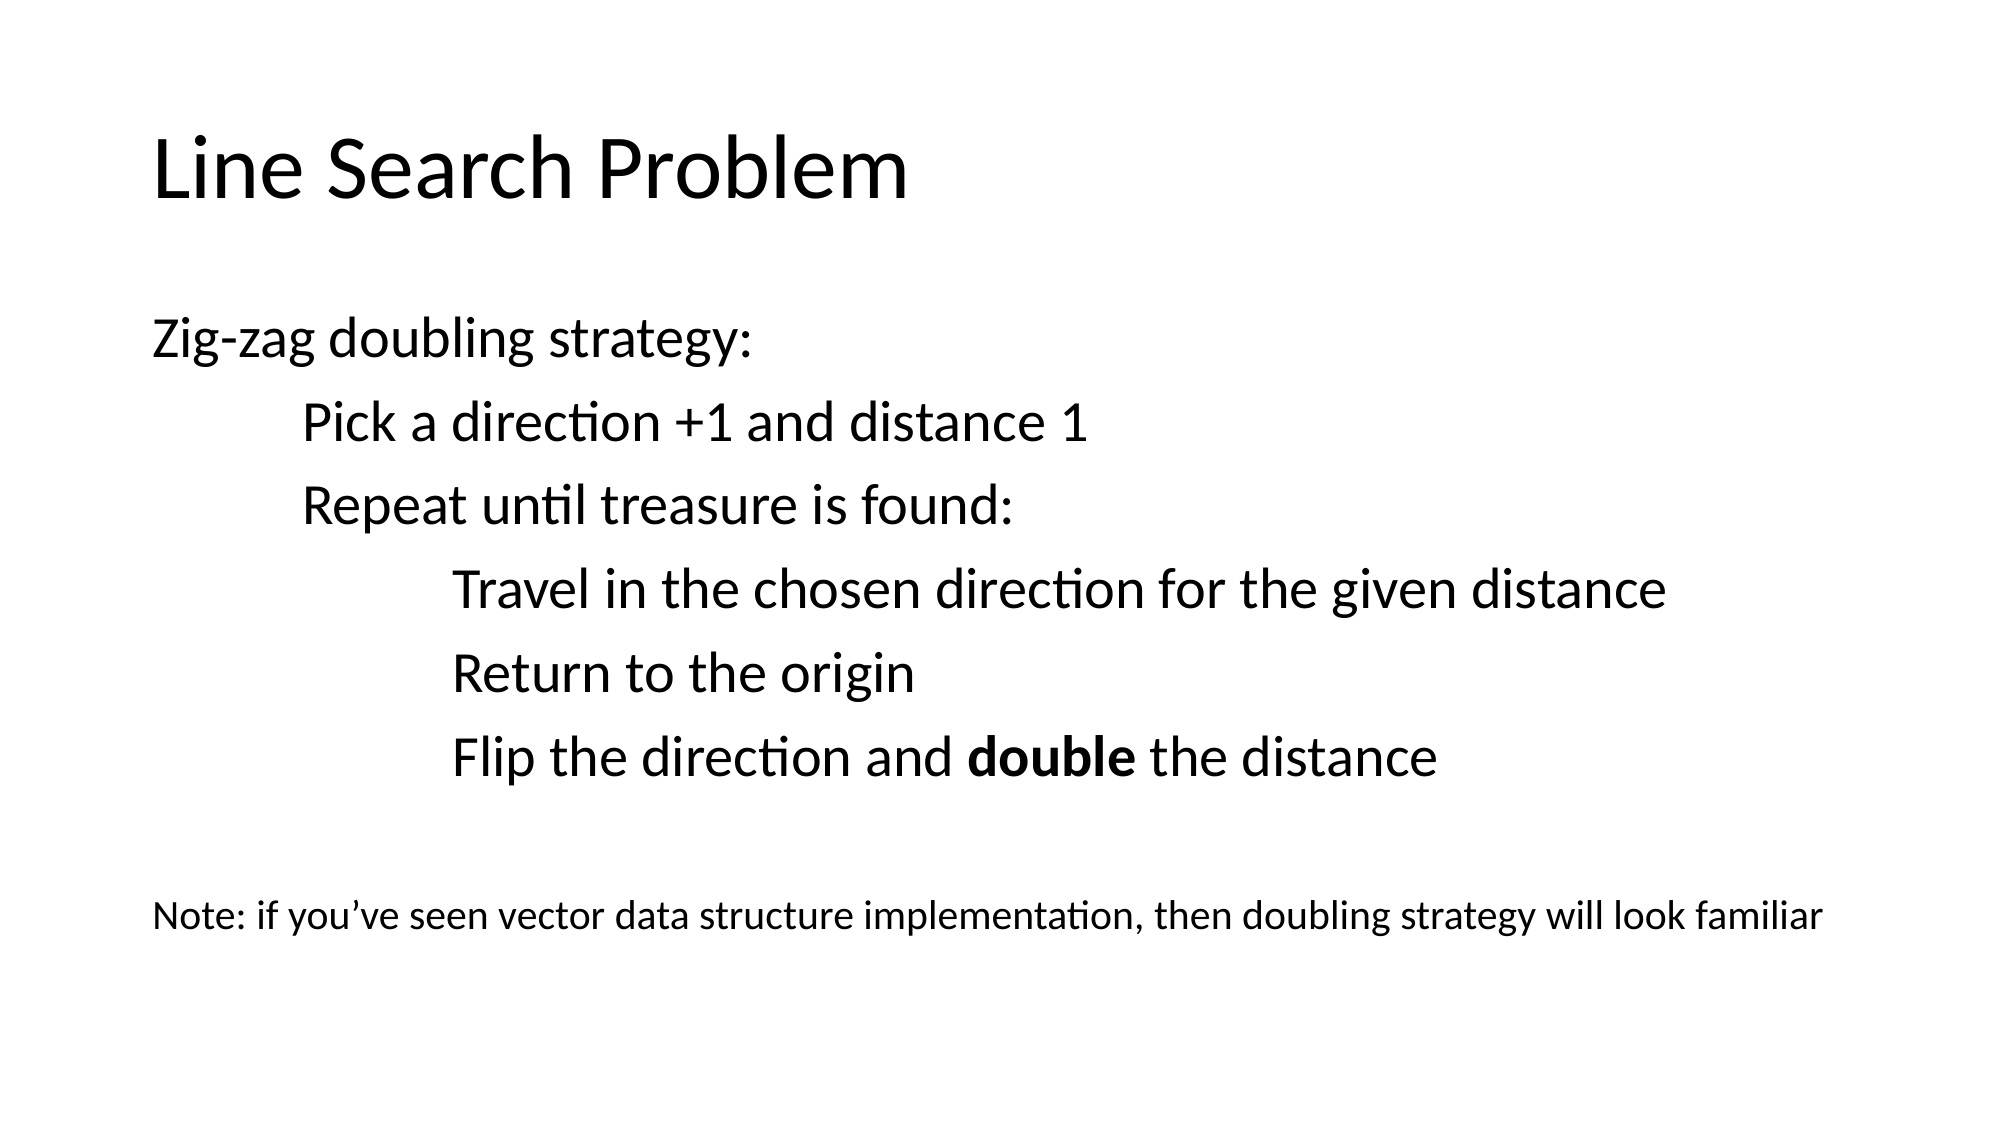

# Line Search Problem
Zig-zag doubling strategy:
	Pick a direction +1 and distance 1
	Repeat until treasure is found:
		Travel in the chosen direction for the given distance
		Return to the origin
		Flip the direction and double the distance

Note: if you’ve seen vector data structure implementation, then doubling strategy will look familiar